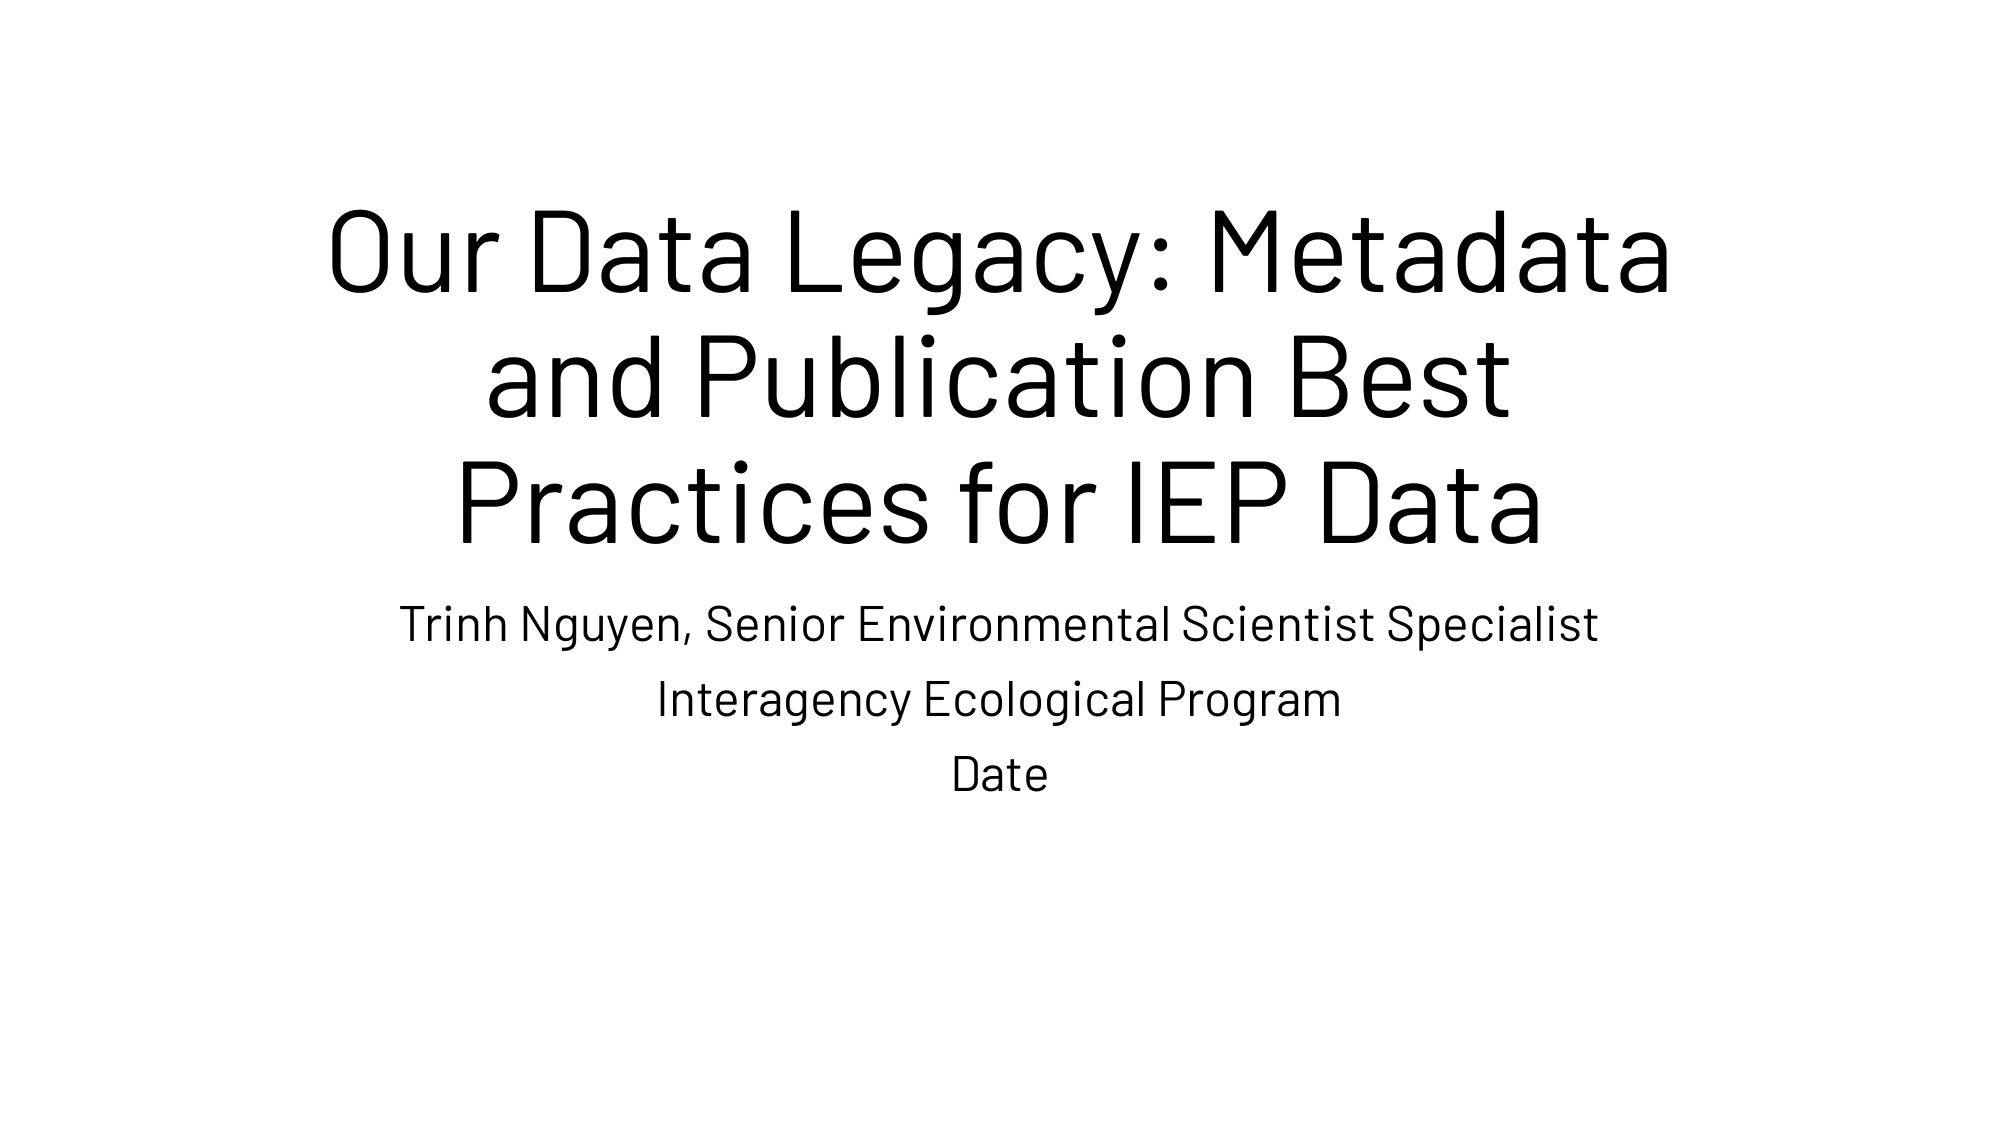

# Our Data Legacy: Metadata and Publication Best Practices for IEP Data
Trinh Nguyen, Senior Environmental Scientist Specialist
Interagency Ecological Program
Date